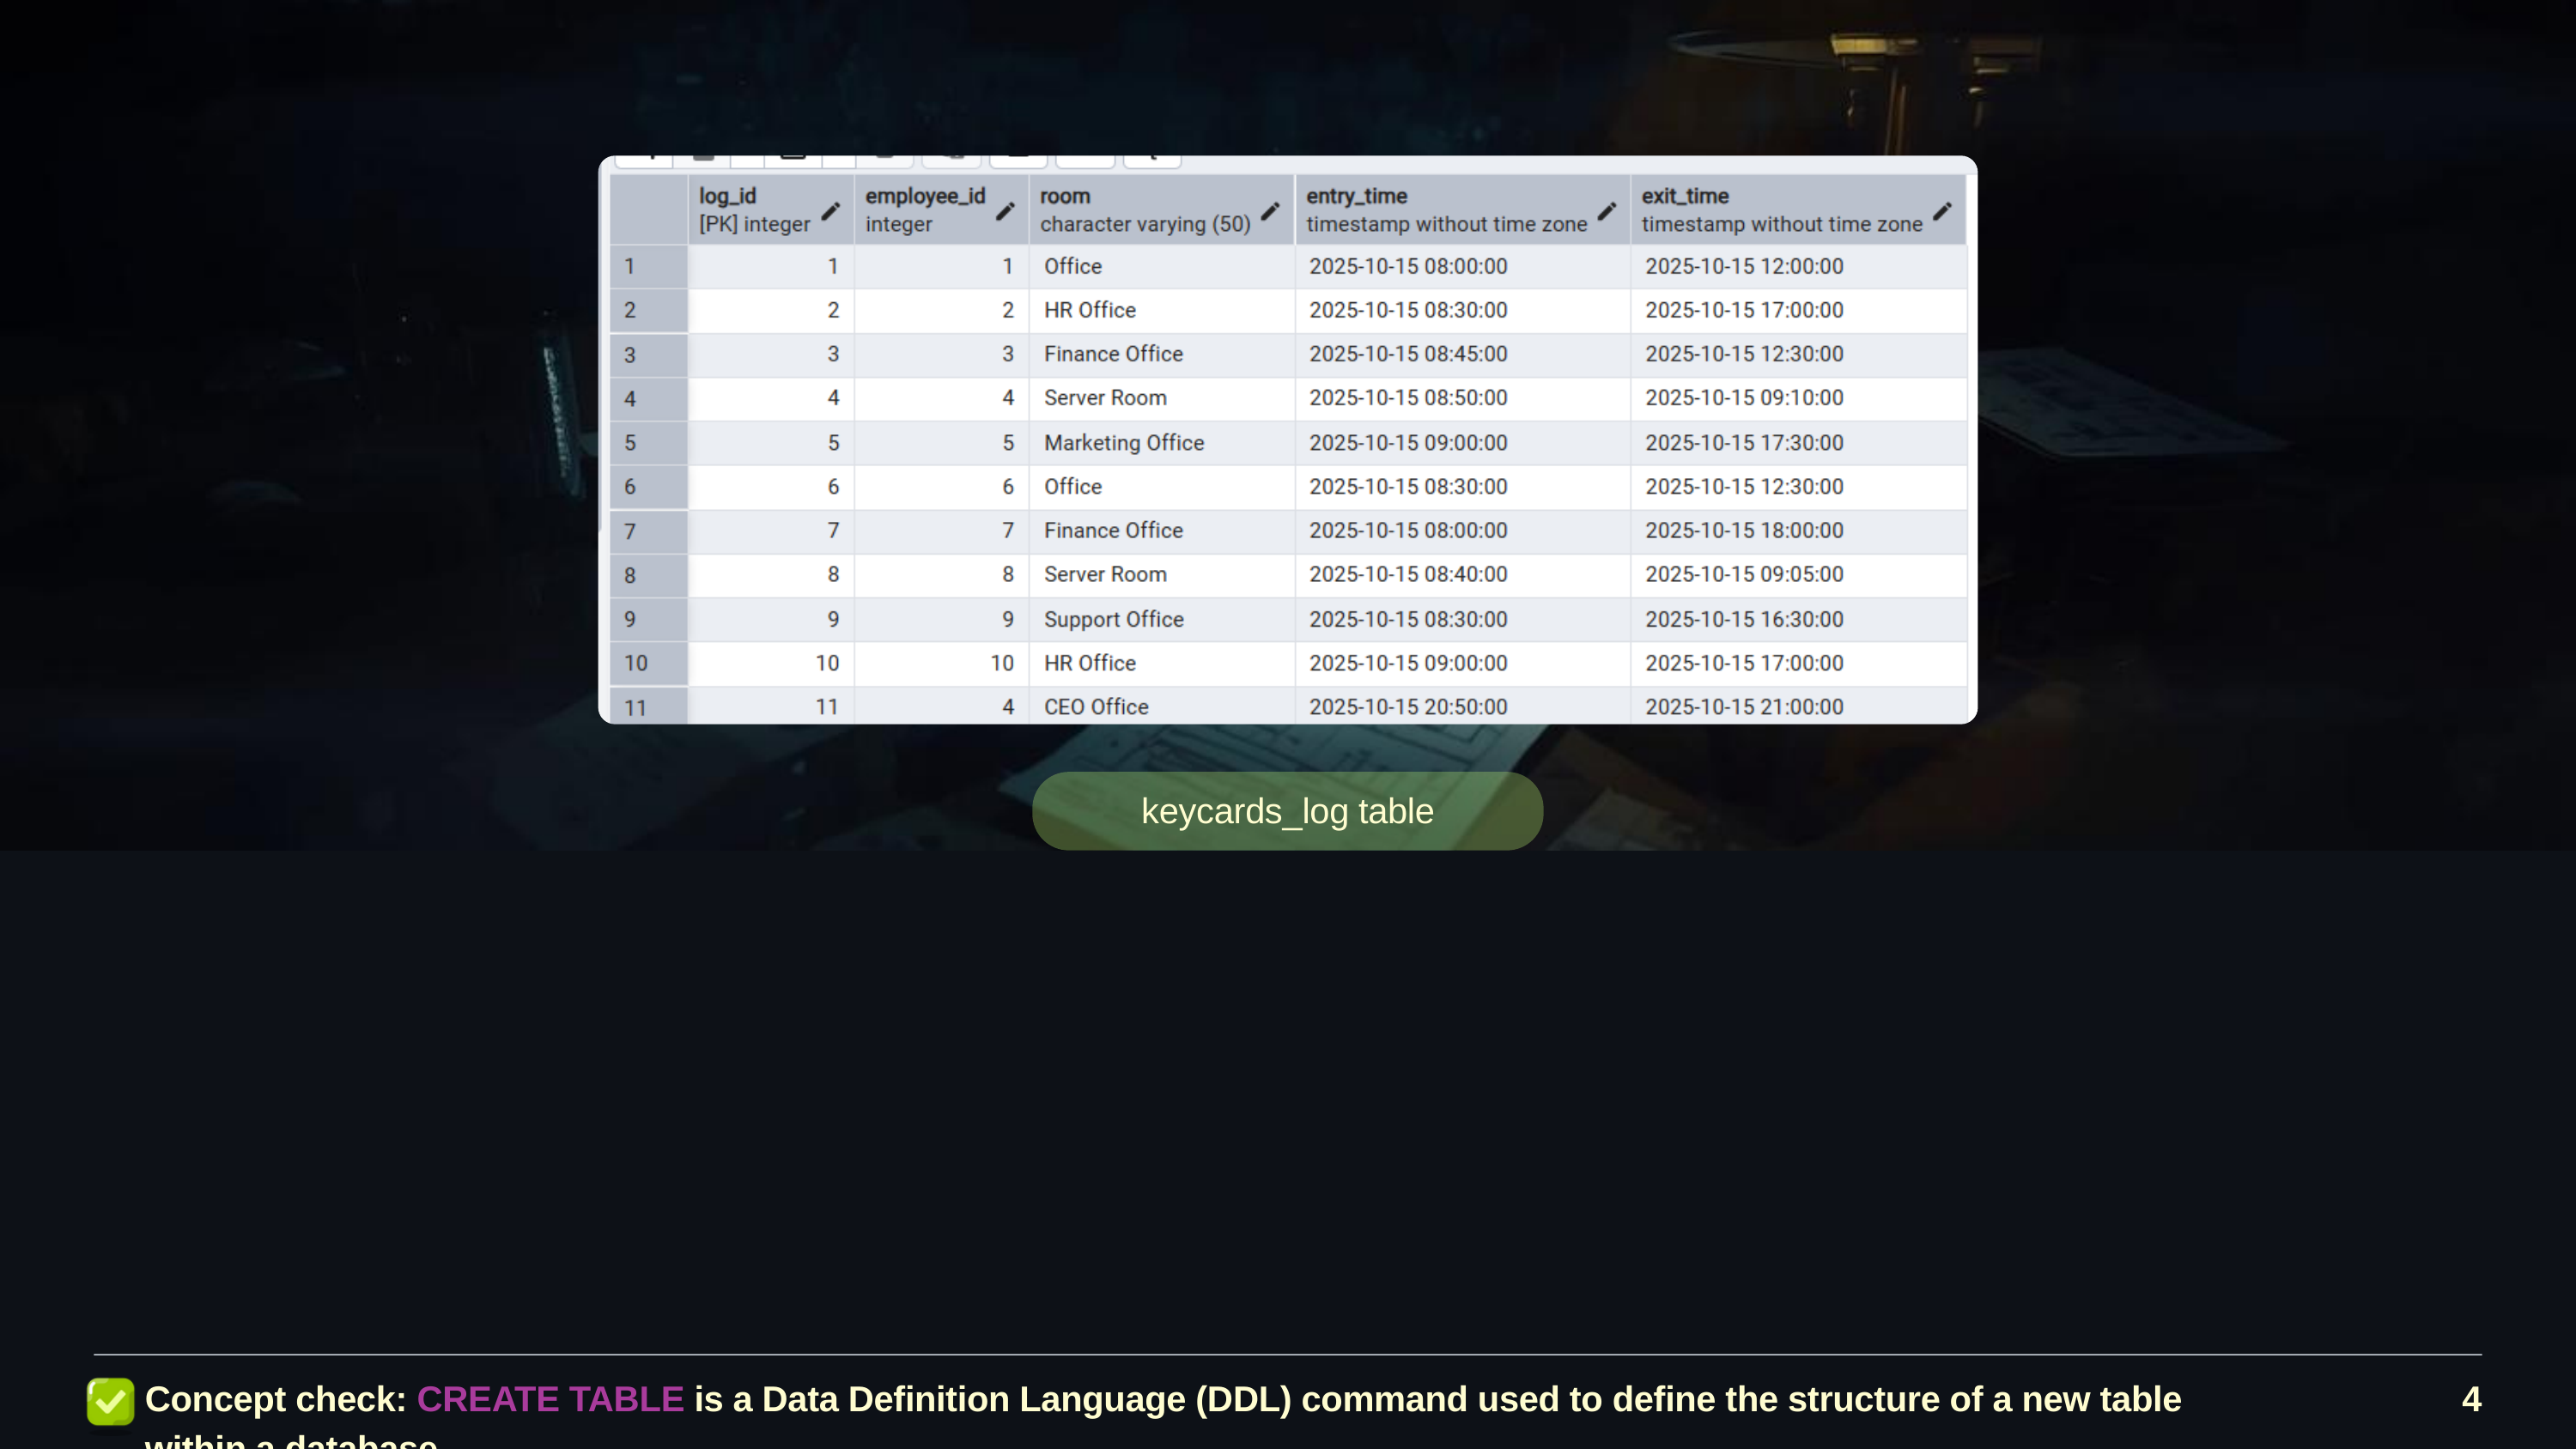

keycards_log table

Concept check: CREATE TABLE is a Data Definition Language (DDL) command used to define the structure of a new table within a database.
4